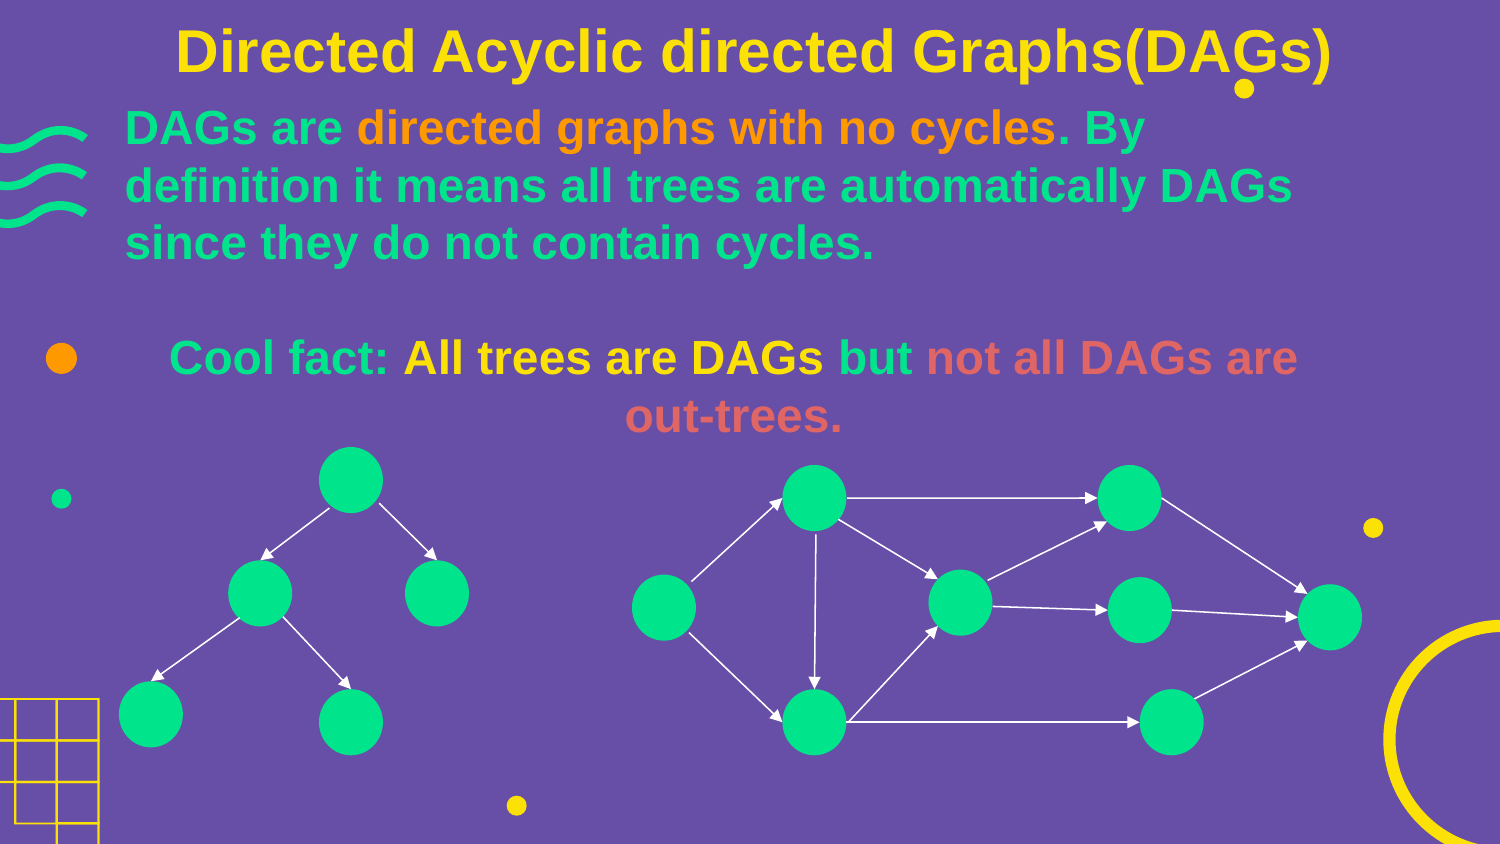

# Directed Acyclic directed Graphs(DAGs)
DAGs are directed graphs with no cycles. By definition it means all trees are automatically DAGs since they do not contain cycles.

Cool fact: All trees are DAGs but not all DAGs are out-trees.